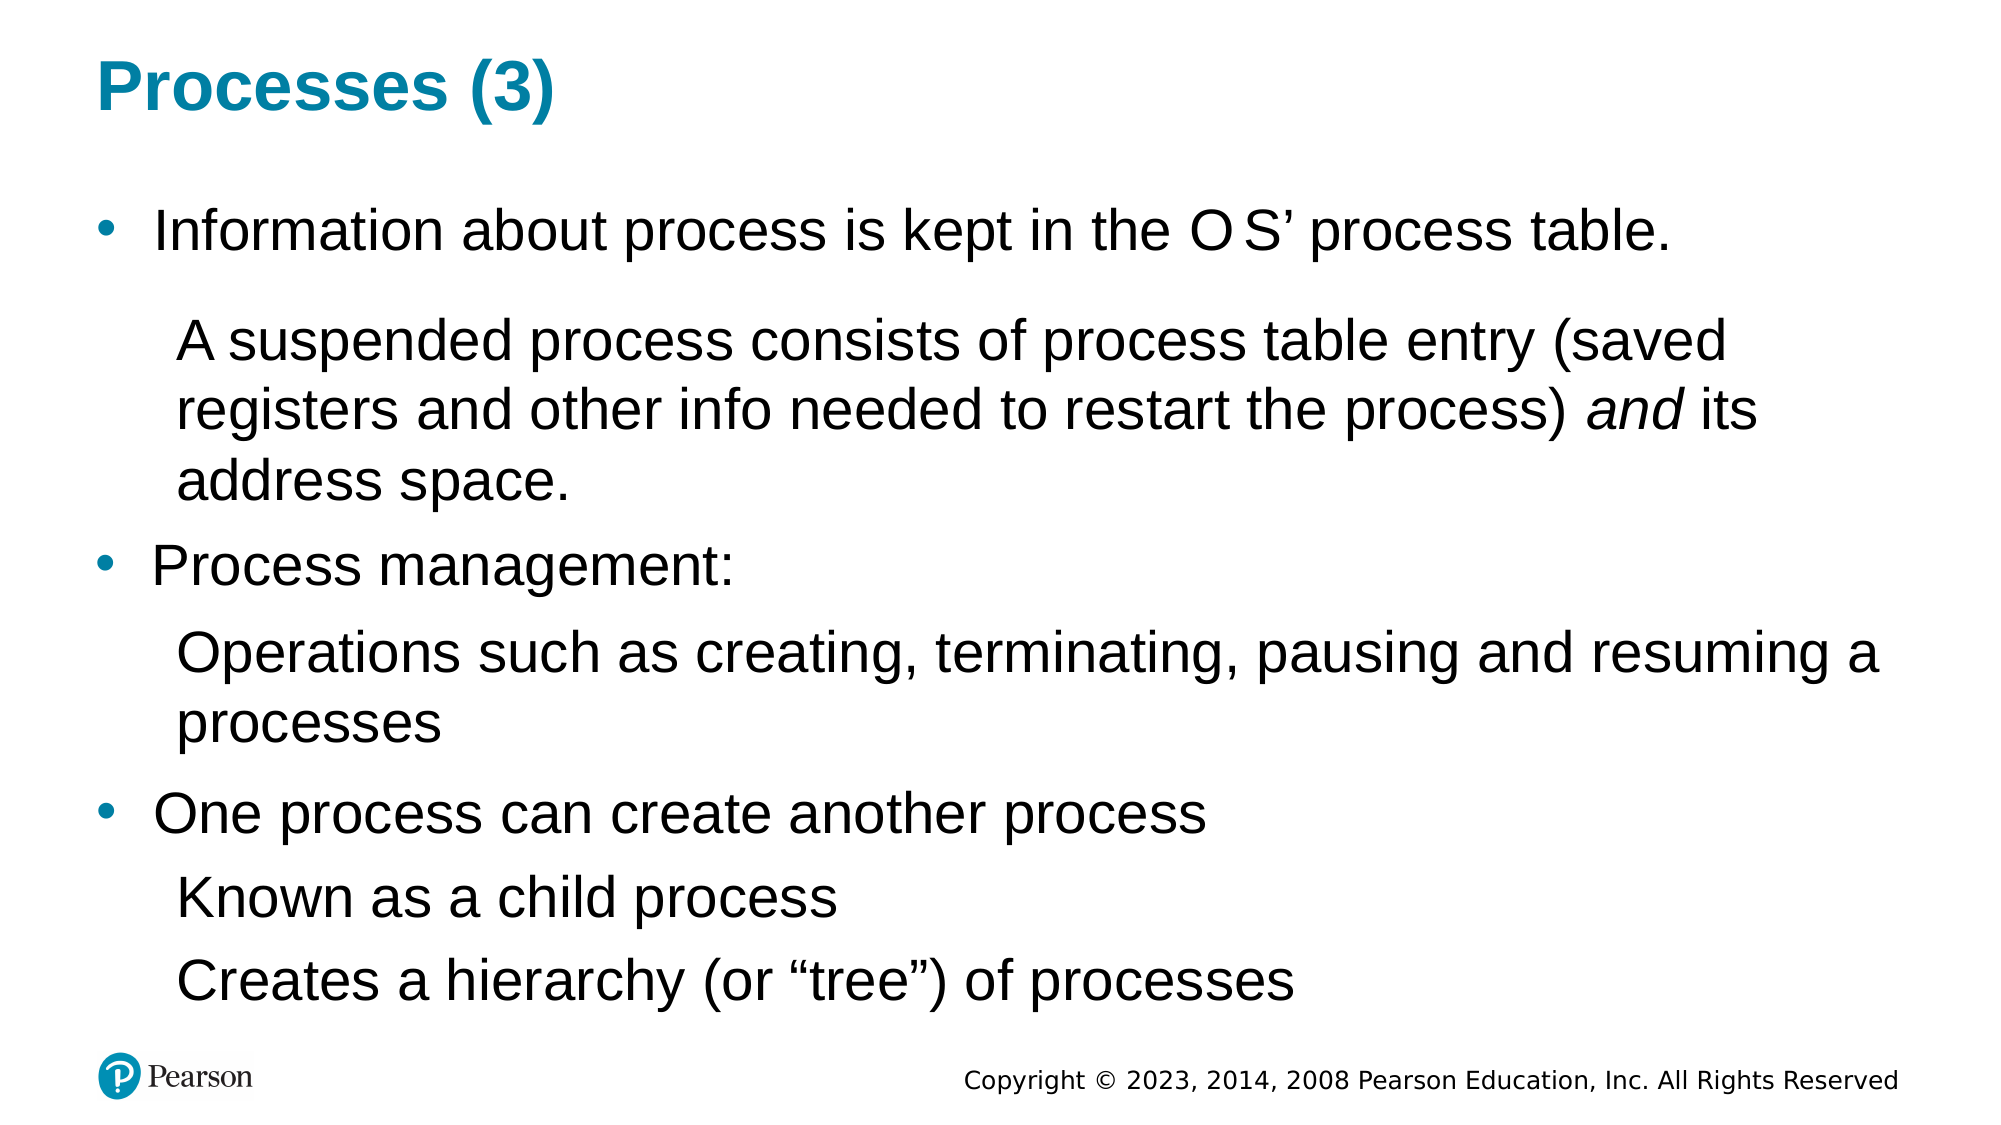

# Processes (3)
Information about process is kept in the O S’ process table.
A suspended process consists of process table entry (saved registers and other info needed to restart the process) and its address space.
Process management:
Operations such as creating, terminating, pausing and resuming a processes
One process can create another process
Known as a child process
Creates a hierarchy (or “tree”) of processes